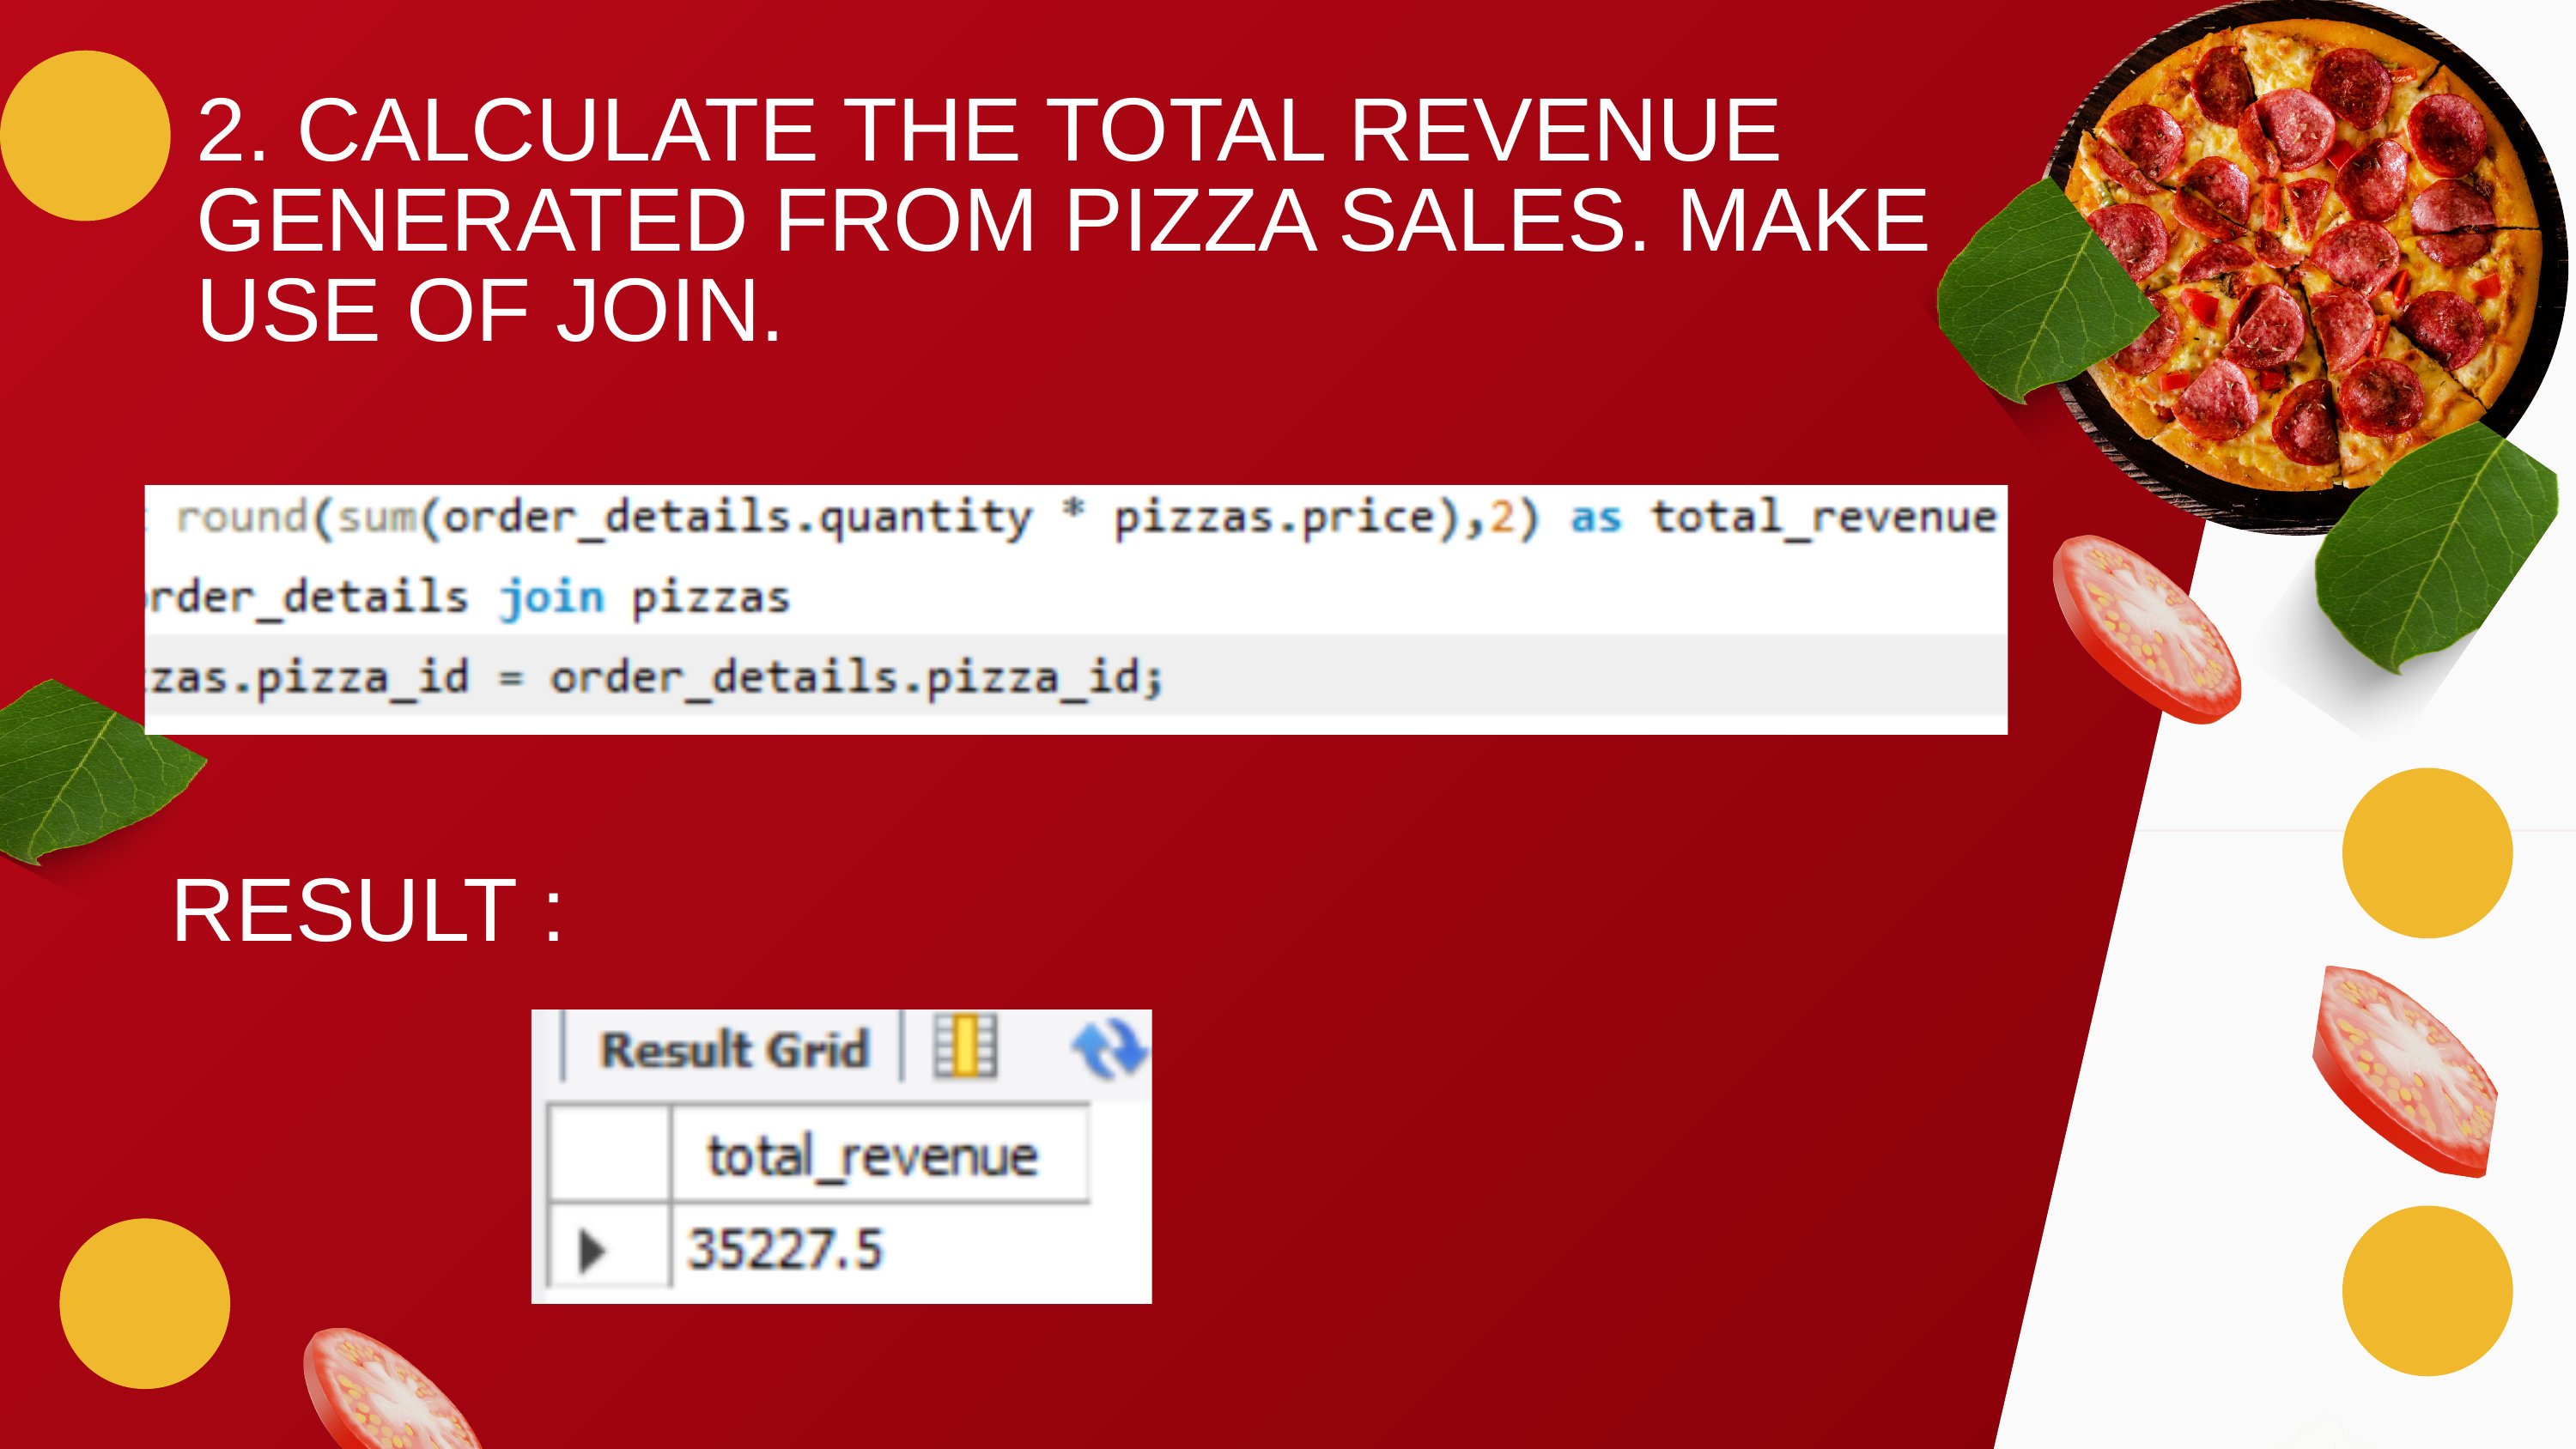

2. CALCULATE THE TOTAL REVENUE GENERATED FROM PIZZA SALES. MAKE USE OF JOIN.

RESULT :